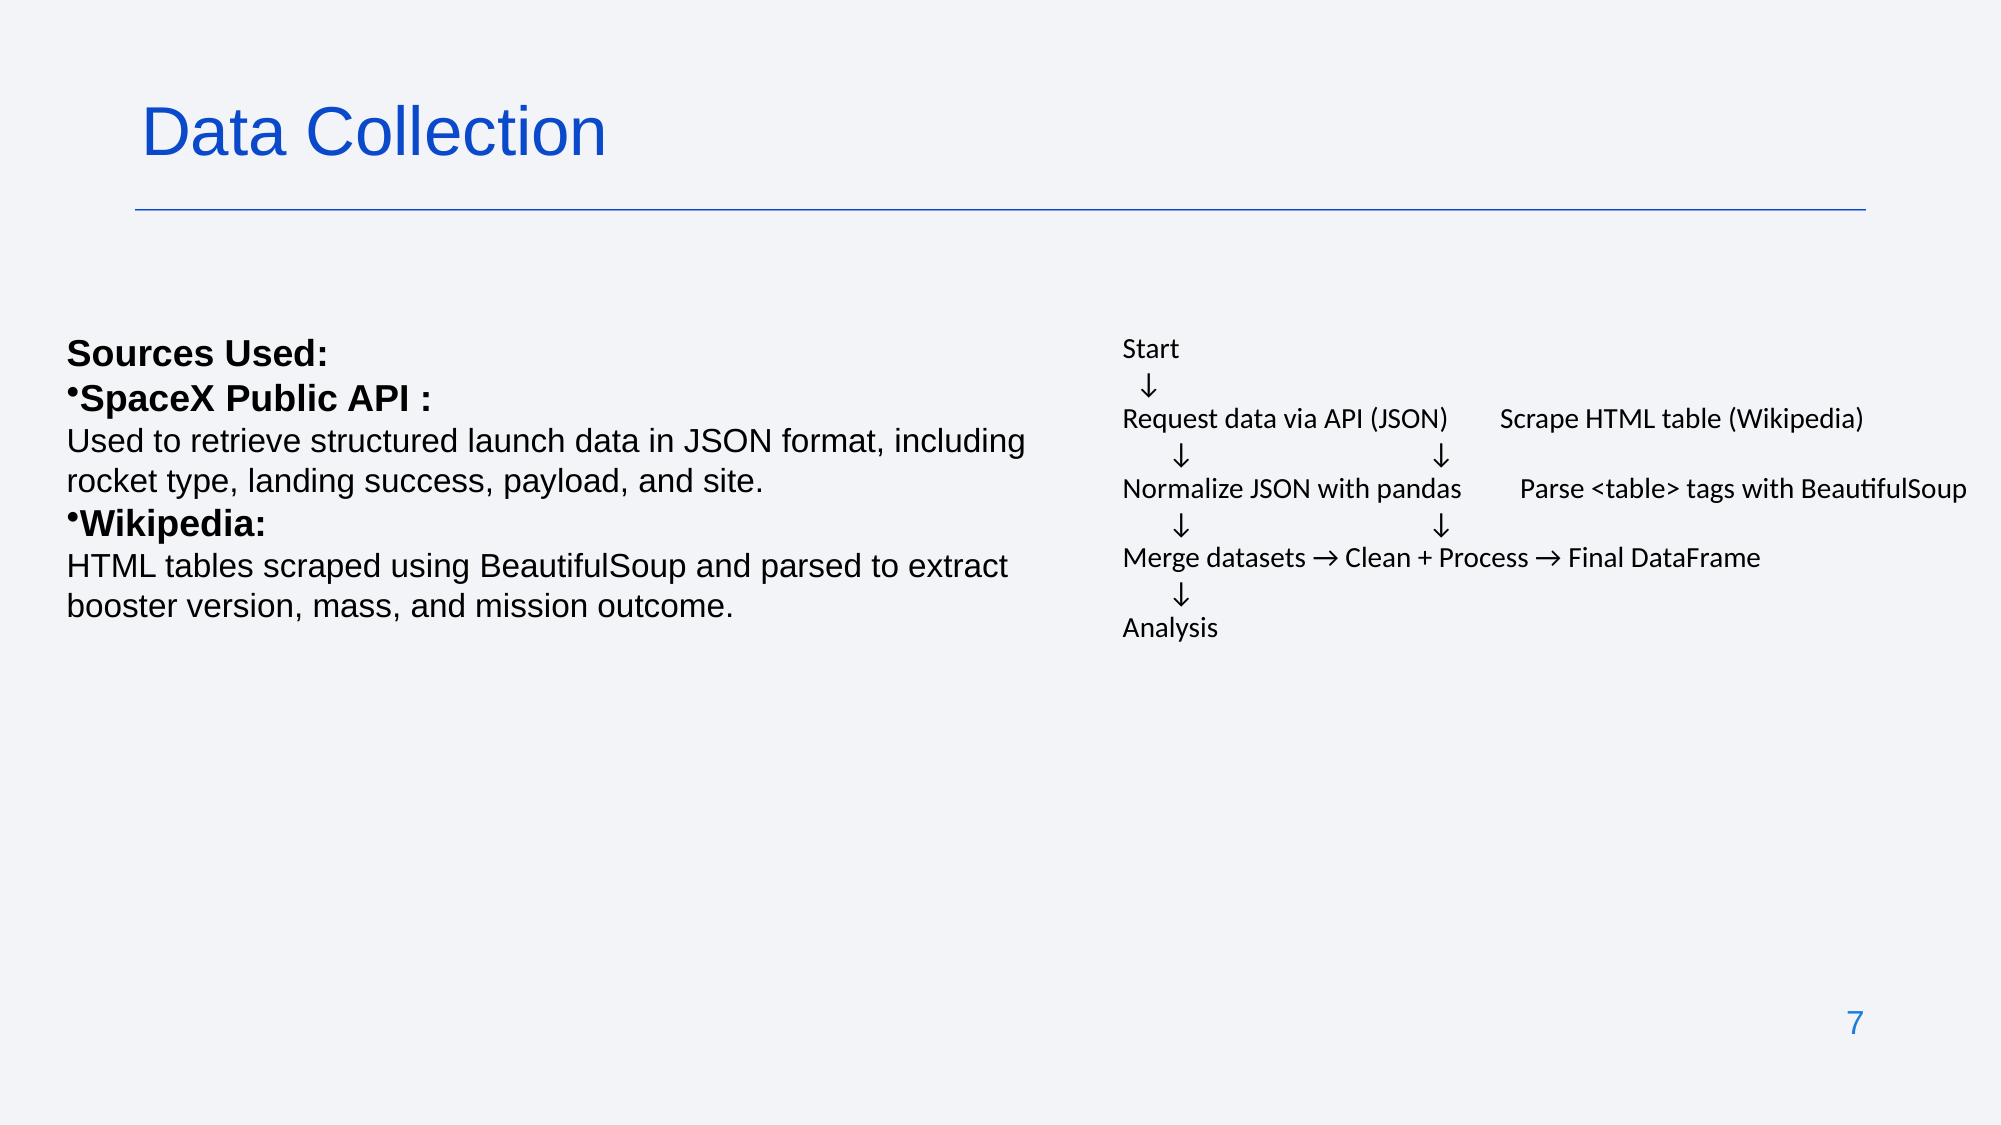

Data Collection
Sources Used:
SpaceX Public API :
Used to retrieve structured launch data in JSON format, including rocket type, landing success, payload, and site.
Wikipedia:
HTML tables scraped using BeautifulSoup and parsed to extract booster version, mass, and mission outcome.

Start
  ↓
Request data via API (JSON)        Scrape HTML table (Wikipedia)
       ↓                                    ↓
Normalize JSON with pandas         Parse <table> tags with BeautifulSoup
       ↓                                    ↓
Merge datasets → Clean + Process → Final DataFrame
       ↓
Analysis

7